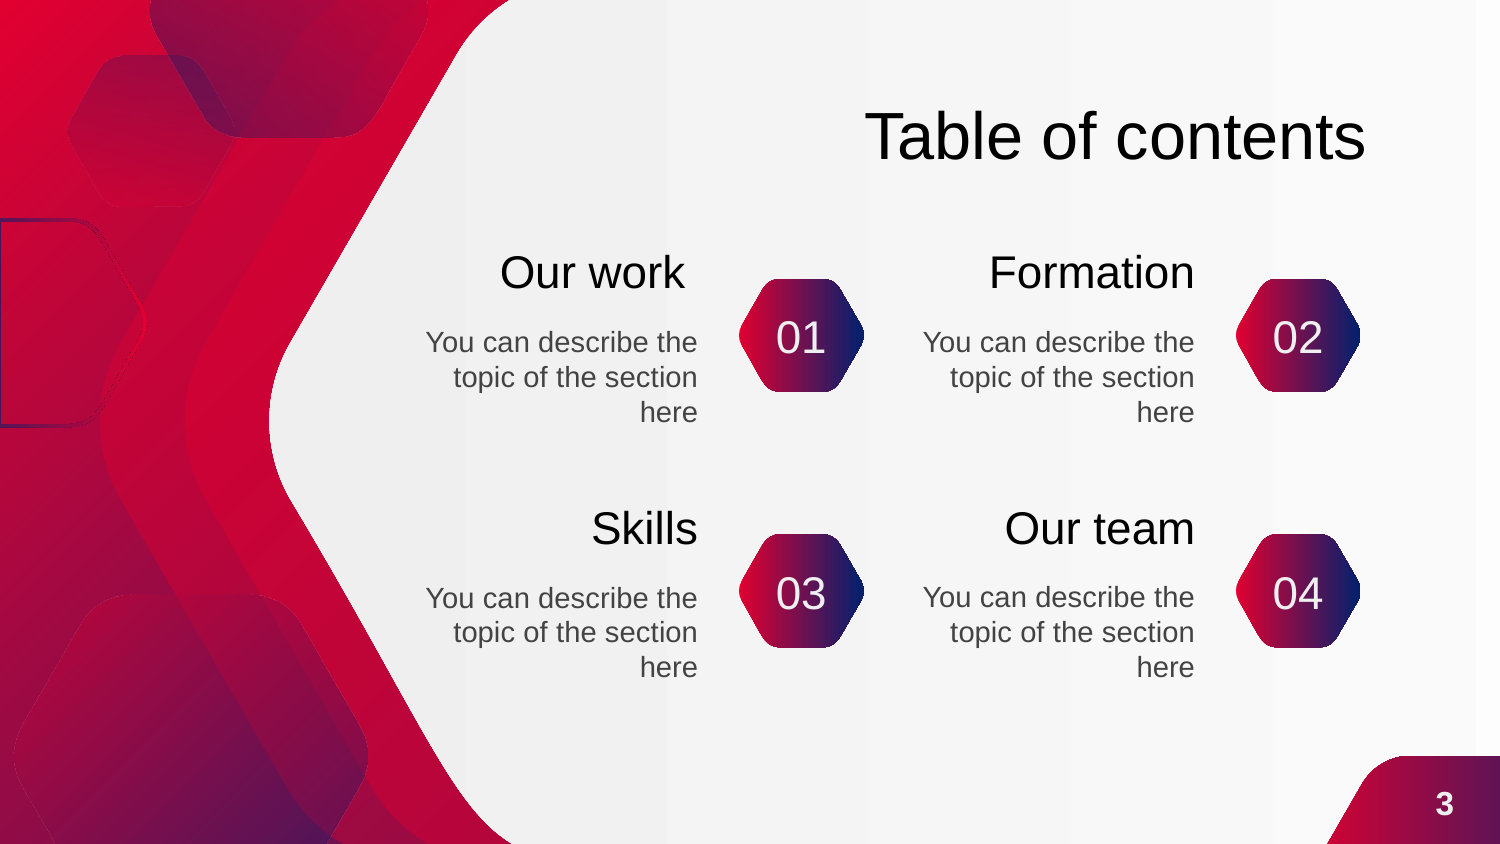

# Table of contents
Our work
Formation

01
02
You can describe the topic of the section here
You can describe the topic of the section here
Our team
Skills

03
04
You can describe the topic of the section here
You can describe the topic of the section here
3